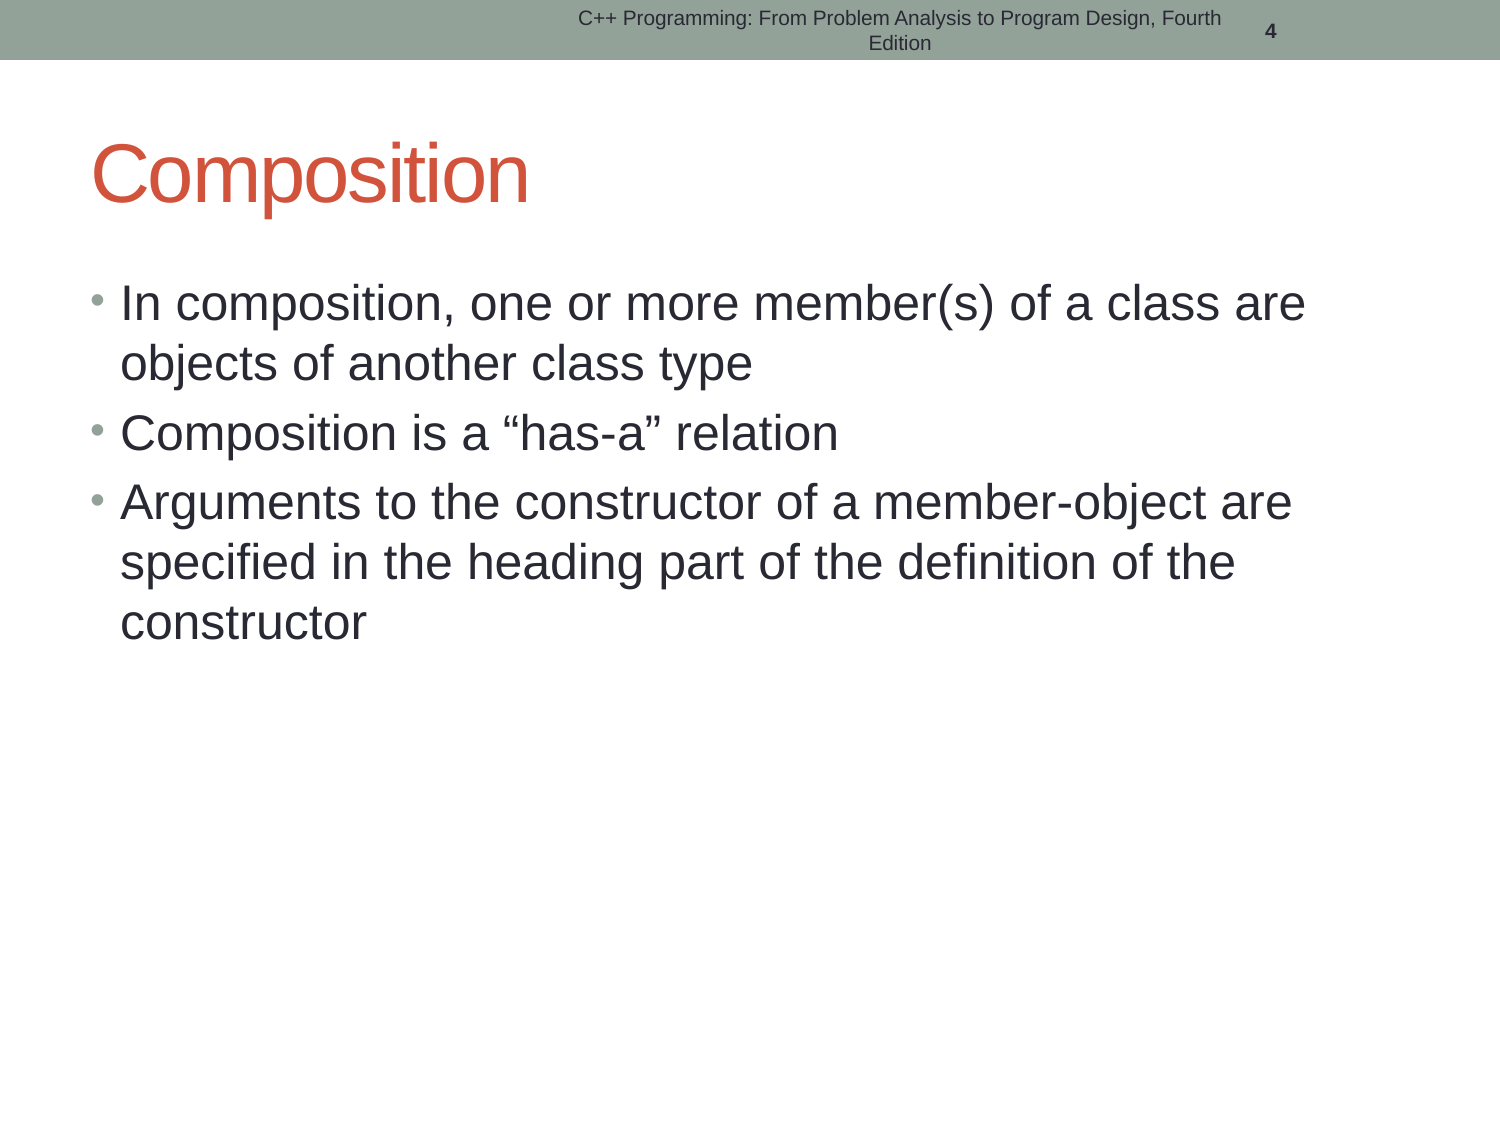

C++ Programming: From Problem Analysis to Program Design, Fourth Edition
4
# Composition
In composition, one or more member(s) of a class are objects of another class type
Composition is a “has-a” relation
Arguments to the constructor of a member-object are specified in the heading part of the definition of the constructor